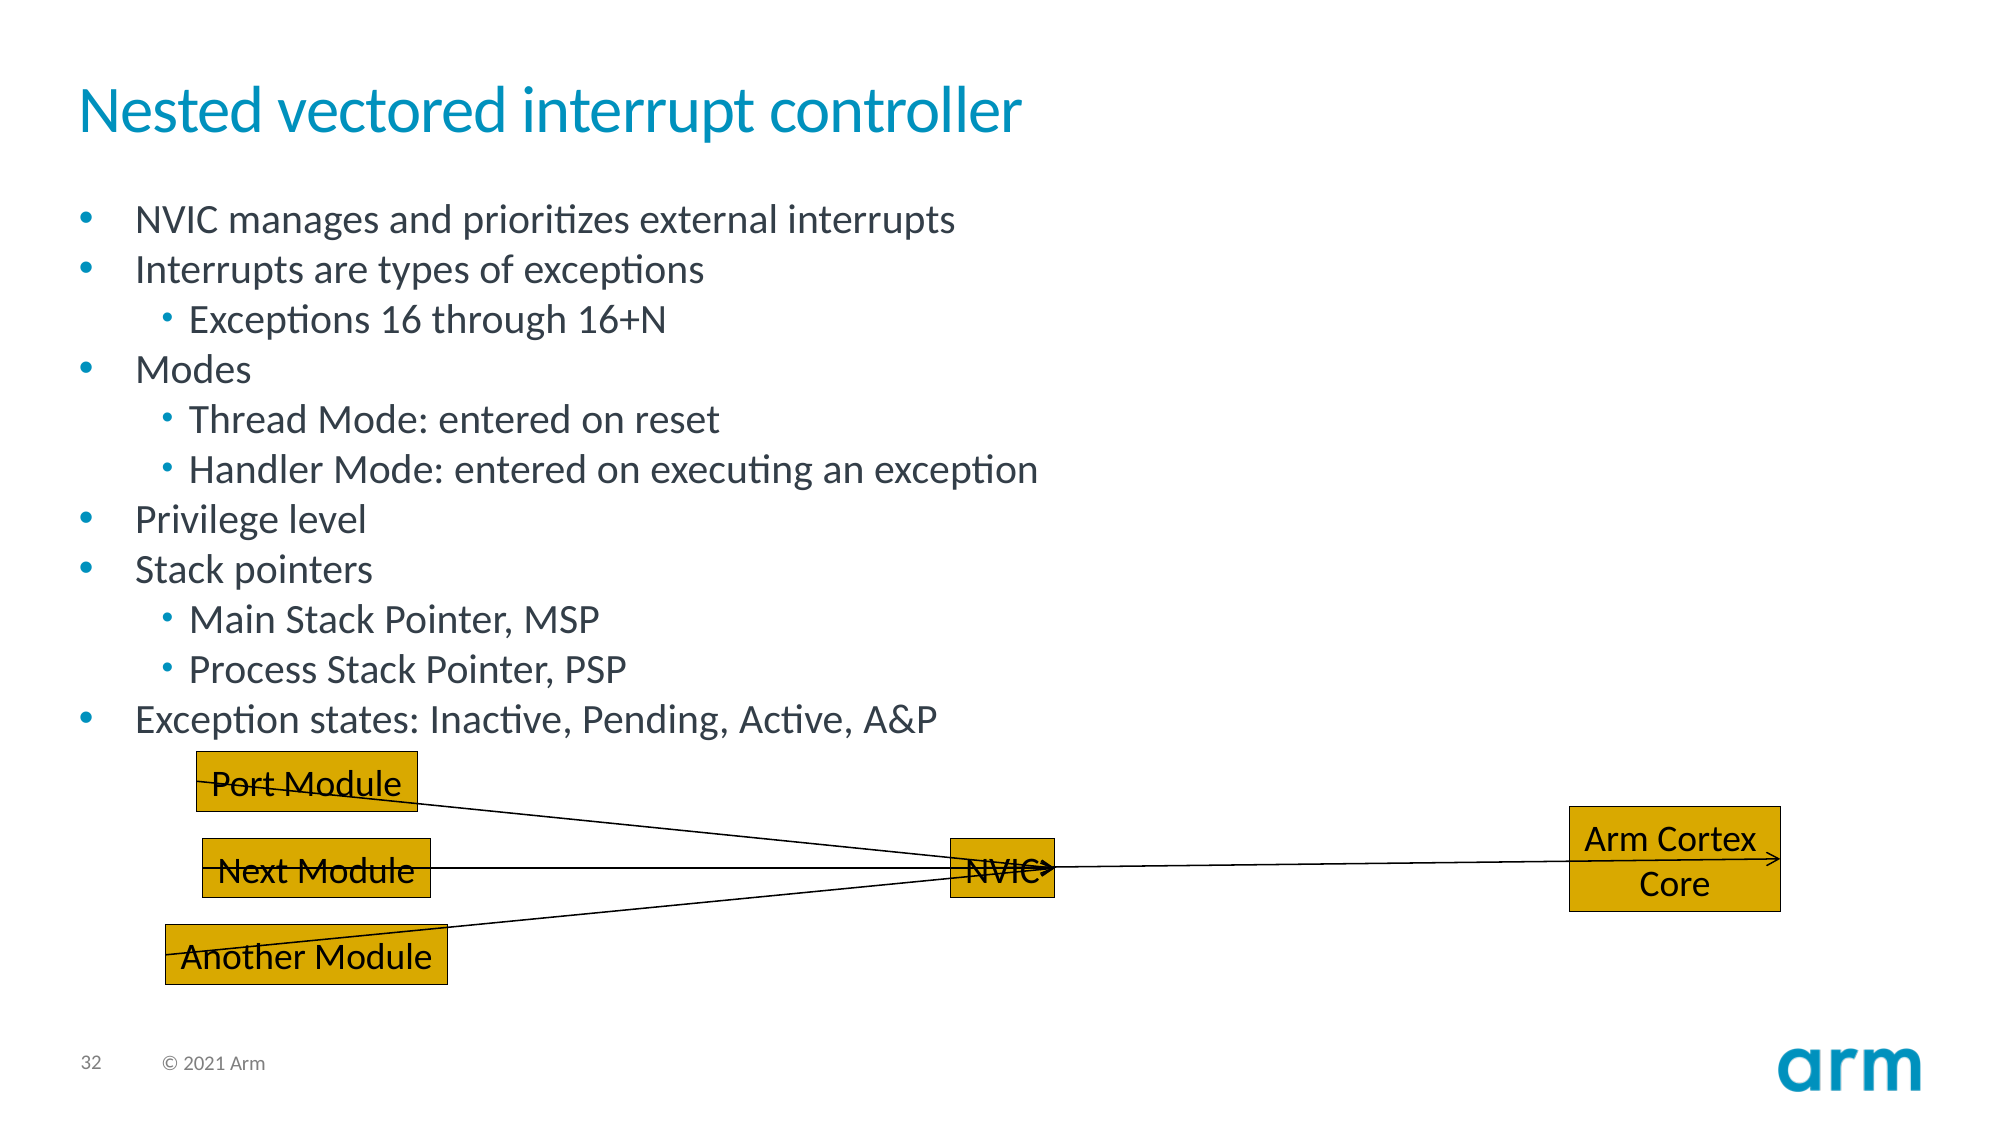

# Nested vectored interrupt controller
NVIC manages and prioritizes external interrupts
Interrupts are types of exceptions
Exceptions 16 through 16+N
Modes
Thread Mode: entered on reset
Handler Mode: entered on executing an exception
Privilege level
Stack pointers
Main Stack Pointer, MSP
Process Stack Pointer, PSP
Exception states: Inactive, Pending, Active, A&P

Port Module
Arm Cortex
Core
Next Module
NVIC
Another Module